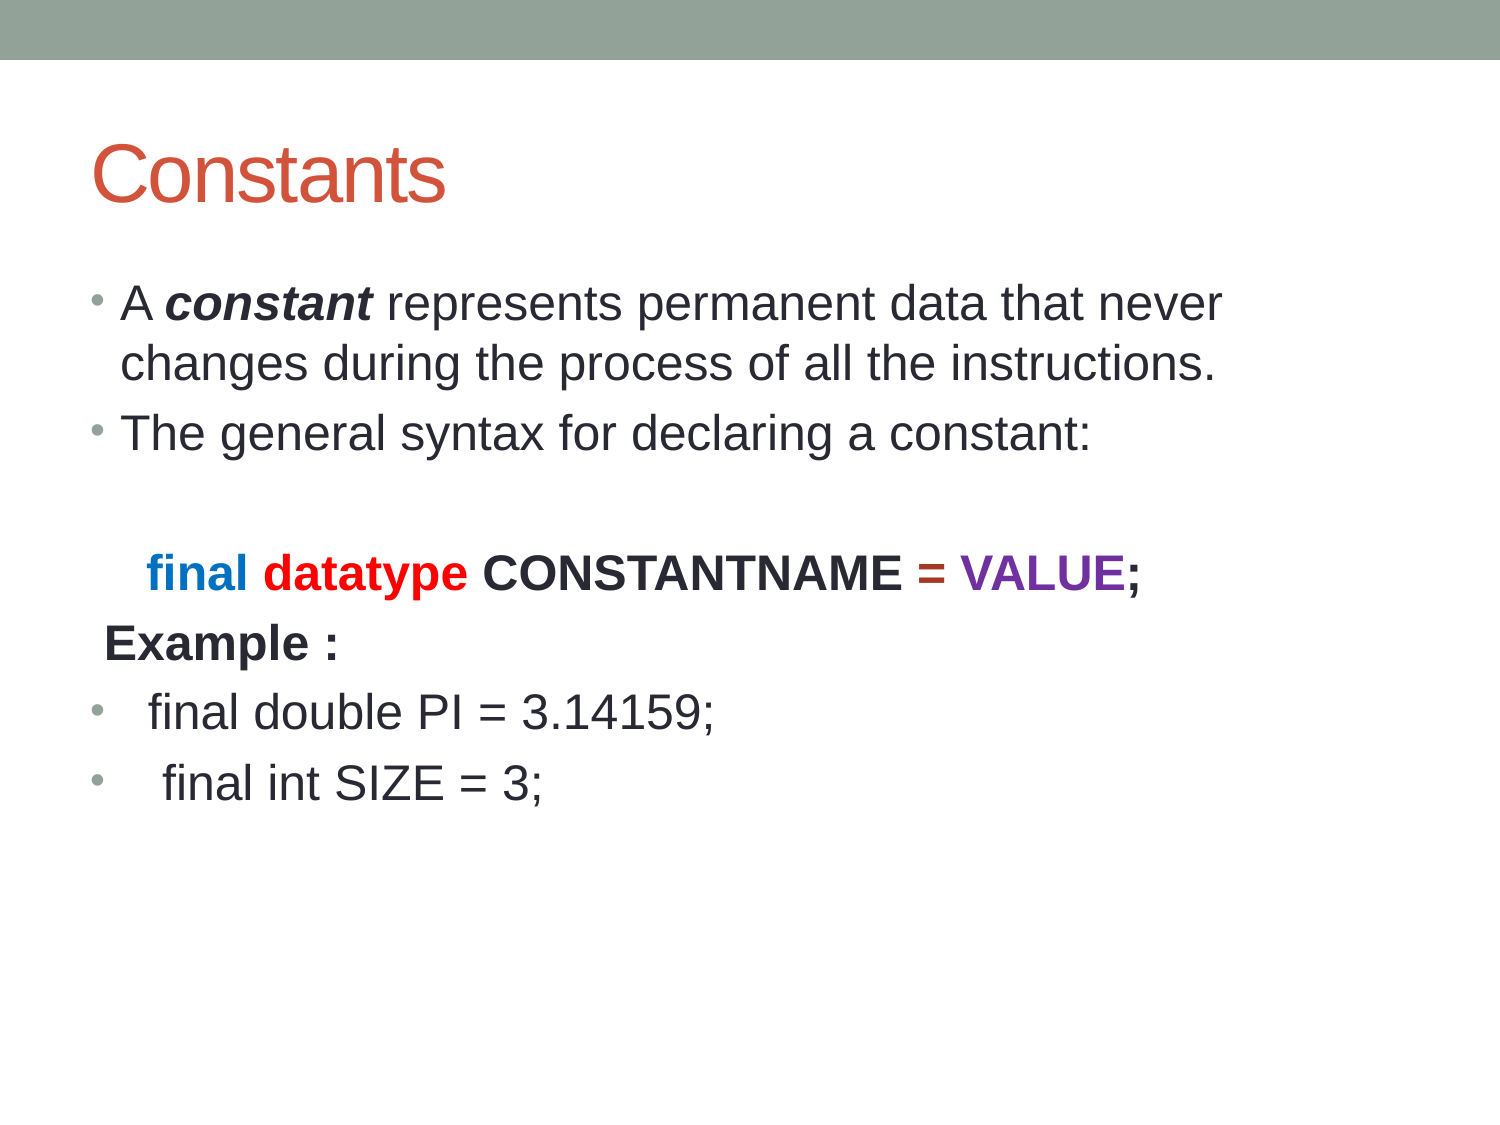

# Constants
A constant represents permanent data that never changes during the process of all the instructions.
The general syntax for declaring a constant:

    final datatype CONSTANTNAME = VALUE;
 Example :
  final double PI = 3.14159;
   final int SIZE = 3;